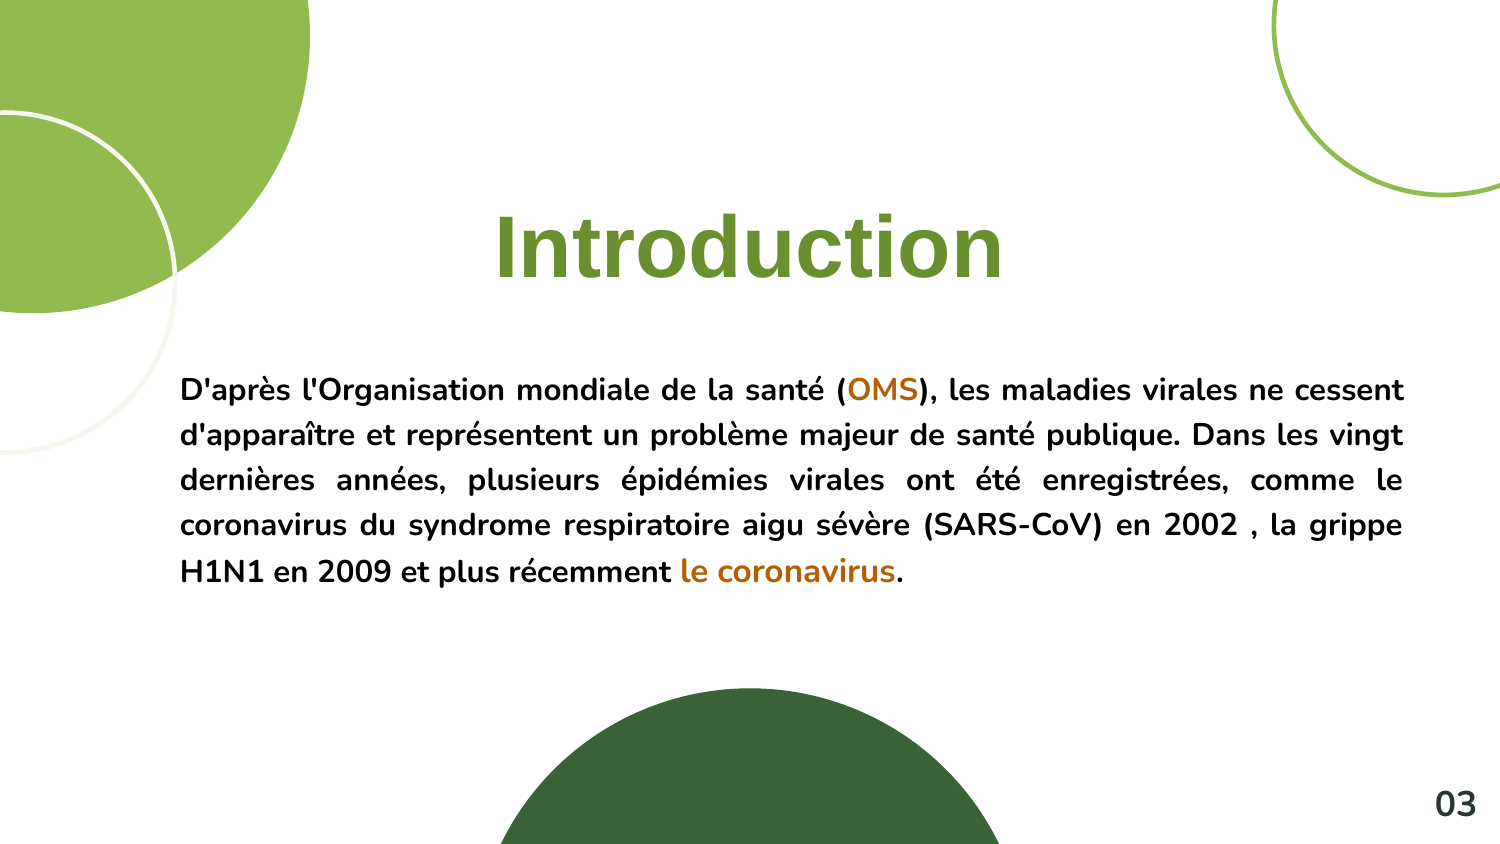

# Introduction

D'après l'Organisation mondiale de la santé (OMS), les maladies virales ne cessent d'apparaître et représentent un problème majeur de santé publique. Dans les vingt dernières années, plusieurs épidémies virales ont été enregistrées, comme le coronavirus du syndrome respiratoire aigu sévère (SARS-CoV) en 2002 , la grippe H1N1 en 2009 et plus récemment le coronavirus.

03